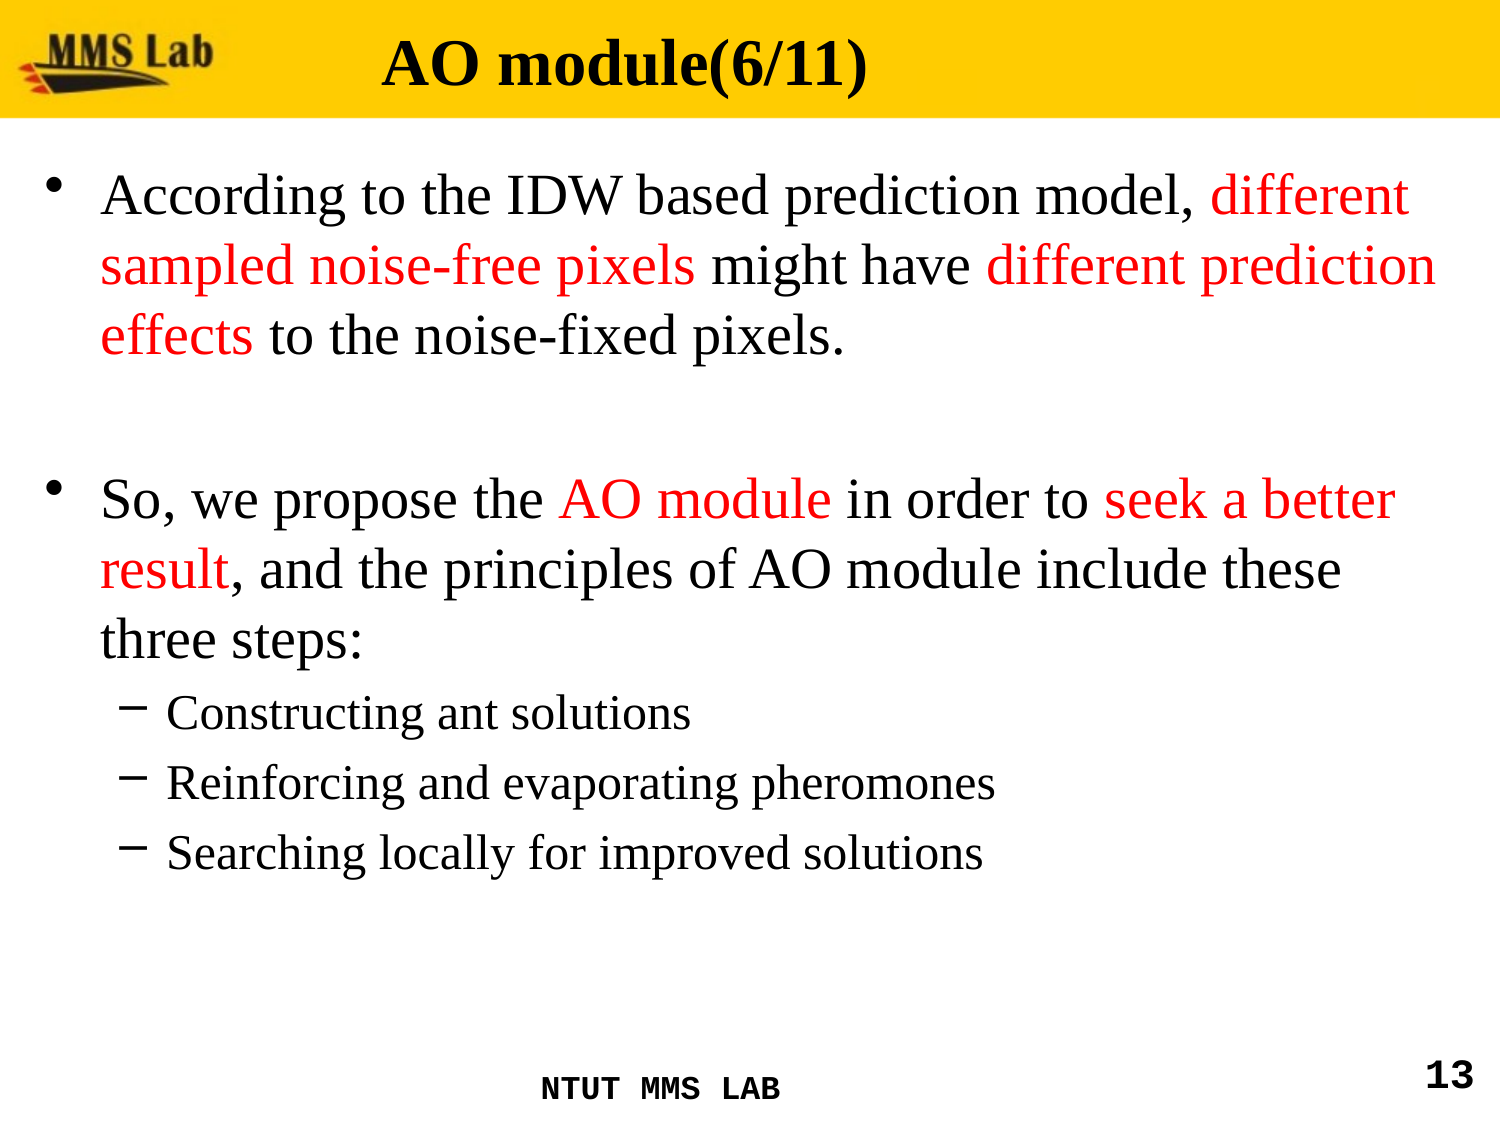

# AO module(6/11)
According to the IDW based prediction model, different sampled noise-free pixels might have different prediction effects to the noise-fixed pixels.

So, we propose the AO module in order to seek a better result, and the principles of AO module include these three steps:
Constructing ant solutions
Reinforcing and evaporating pheromones
Searching locally for improved solutions
13
NTUT MMS LAB